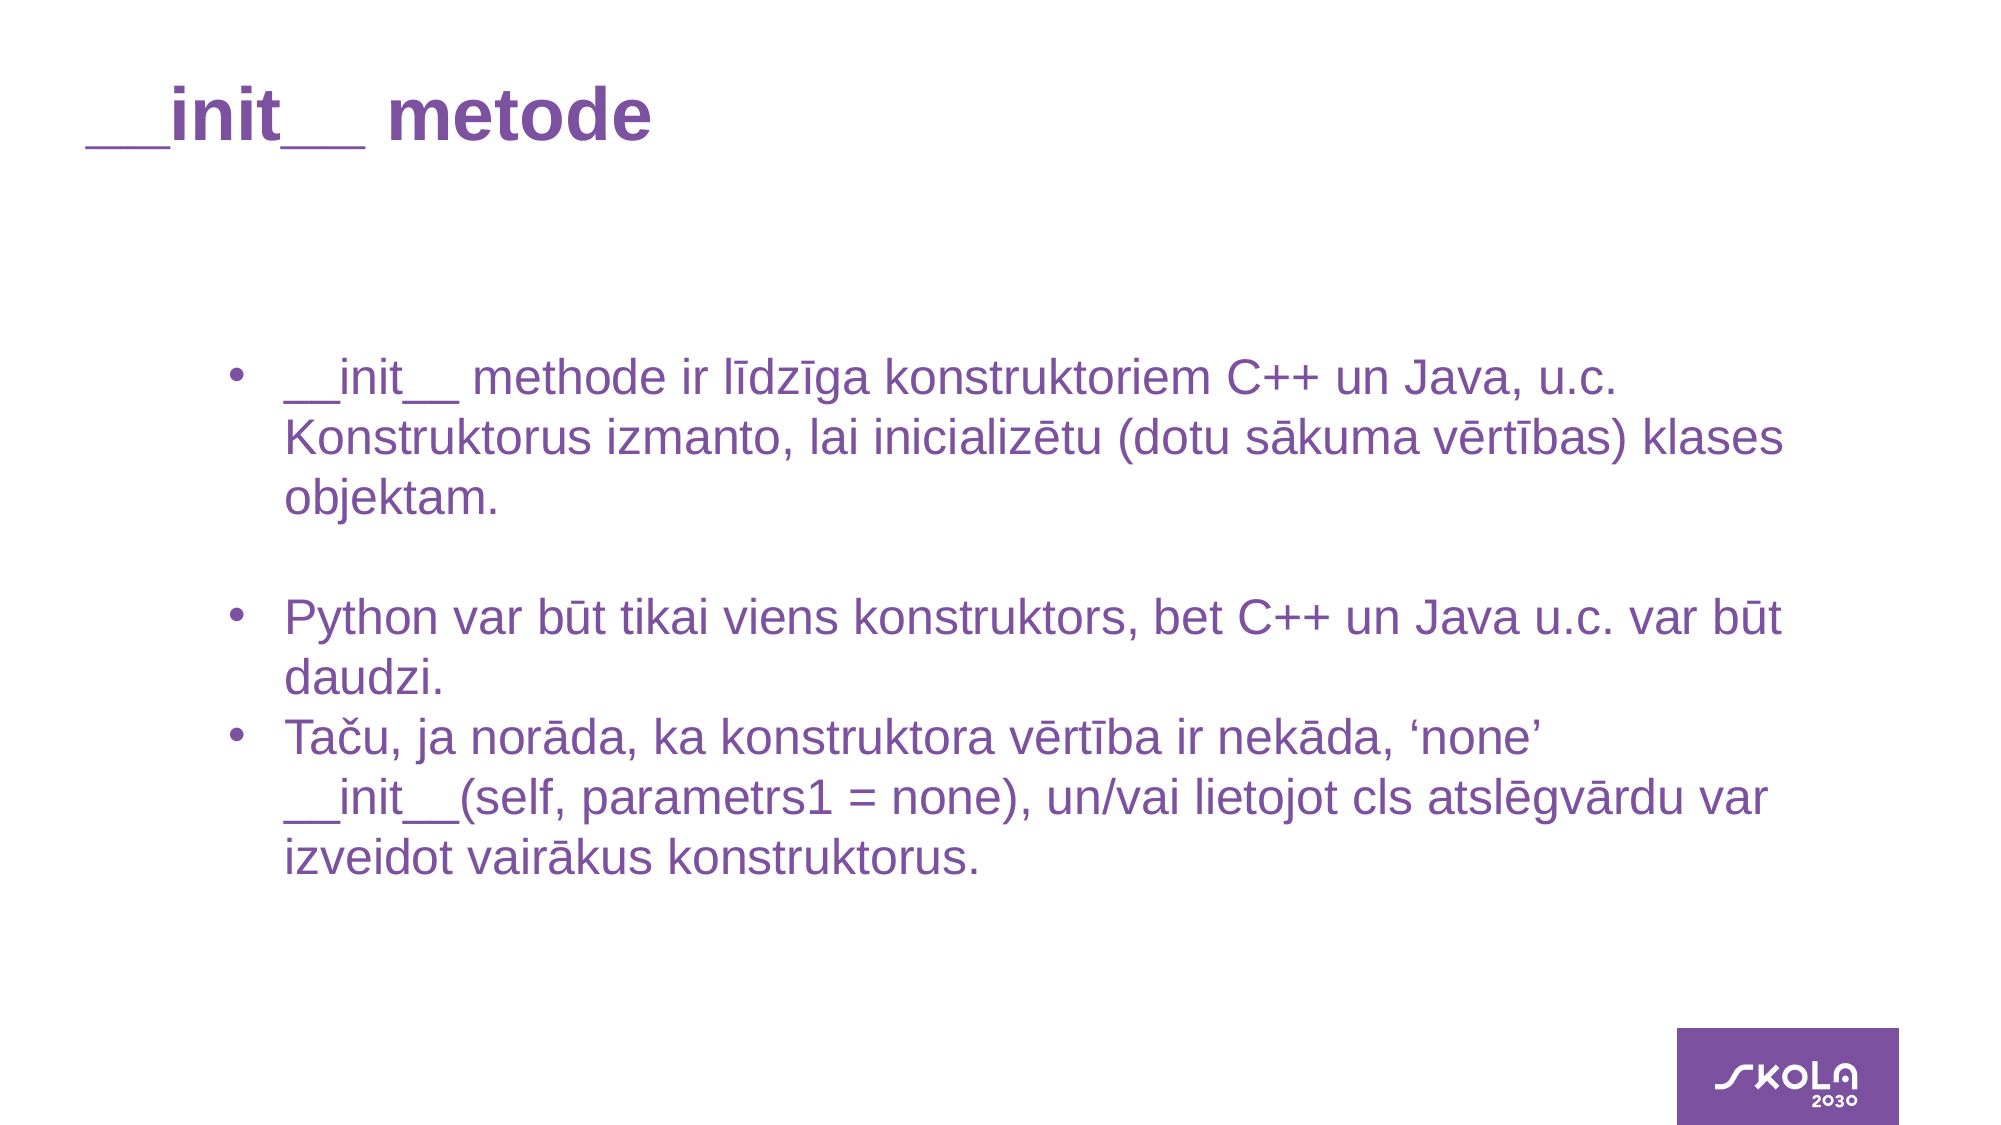

# __init__ metode
__init__ methode ir līdzīga konstruktoriem C++ un Java, u.c. Konstruktorus izmanto, lai inicializētu (dotu sākuma vērtības) klases objektam.

Python var būt tikai viens konstruktors, bet C++ un Java u.c. var būt daudzi.
Taču, ja norāda, ka konstruktora vērtība ir nekāda, ‘none’ __init__(self, parametrs1 = none), un/vai lietojot cls atslēgvārdu var izveidot vairākus konstruktorus.